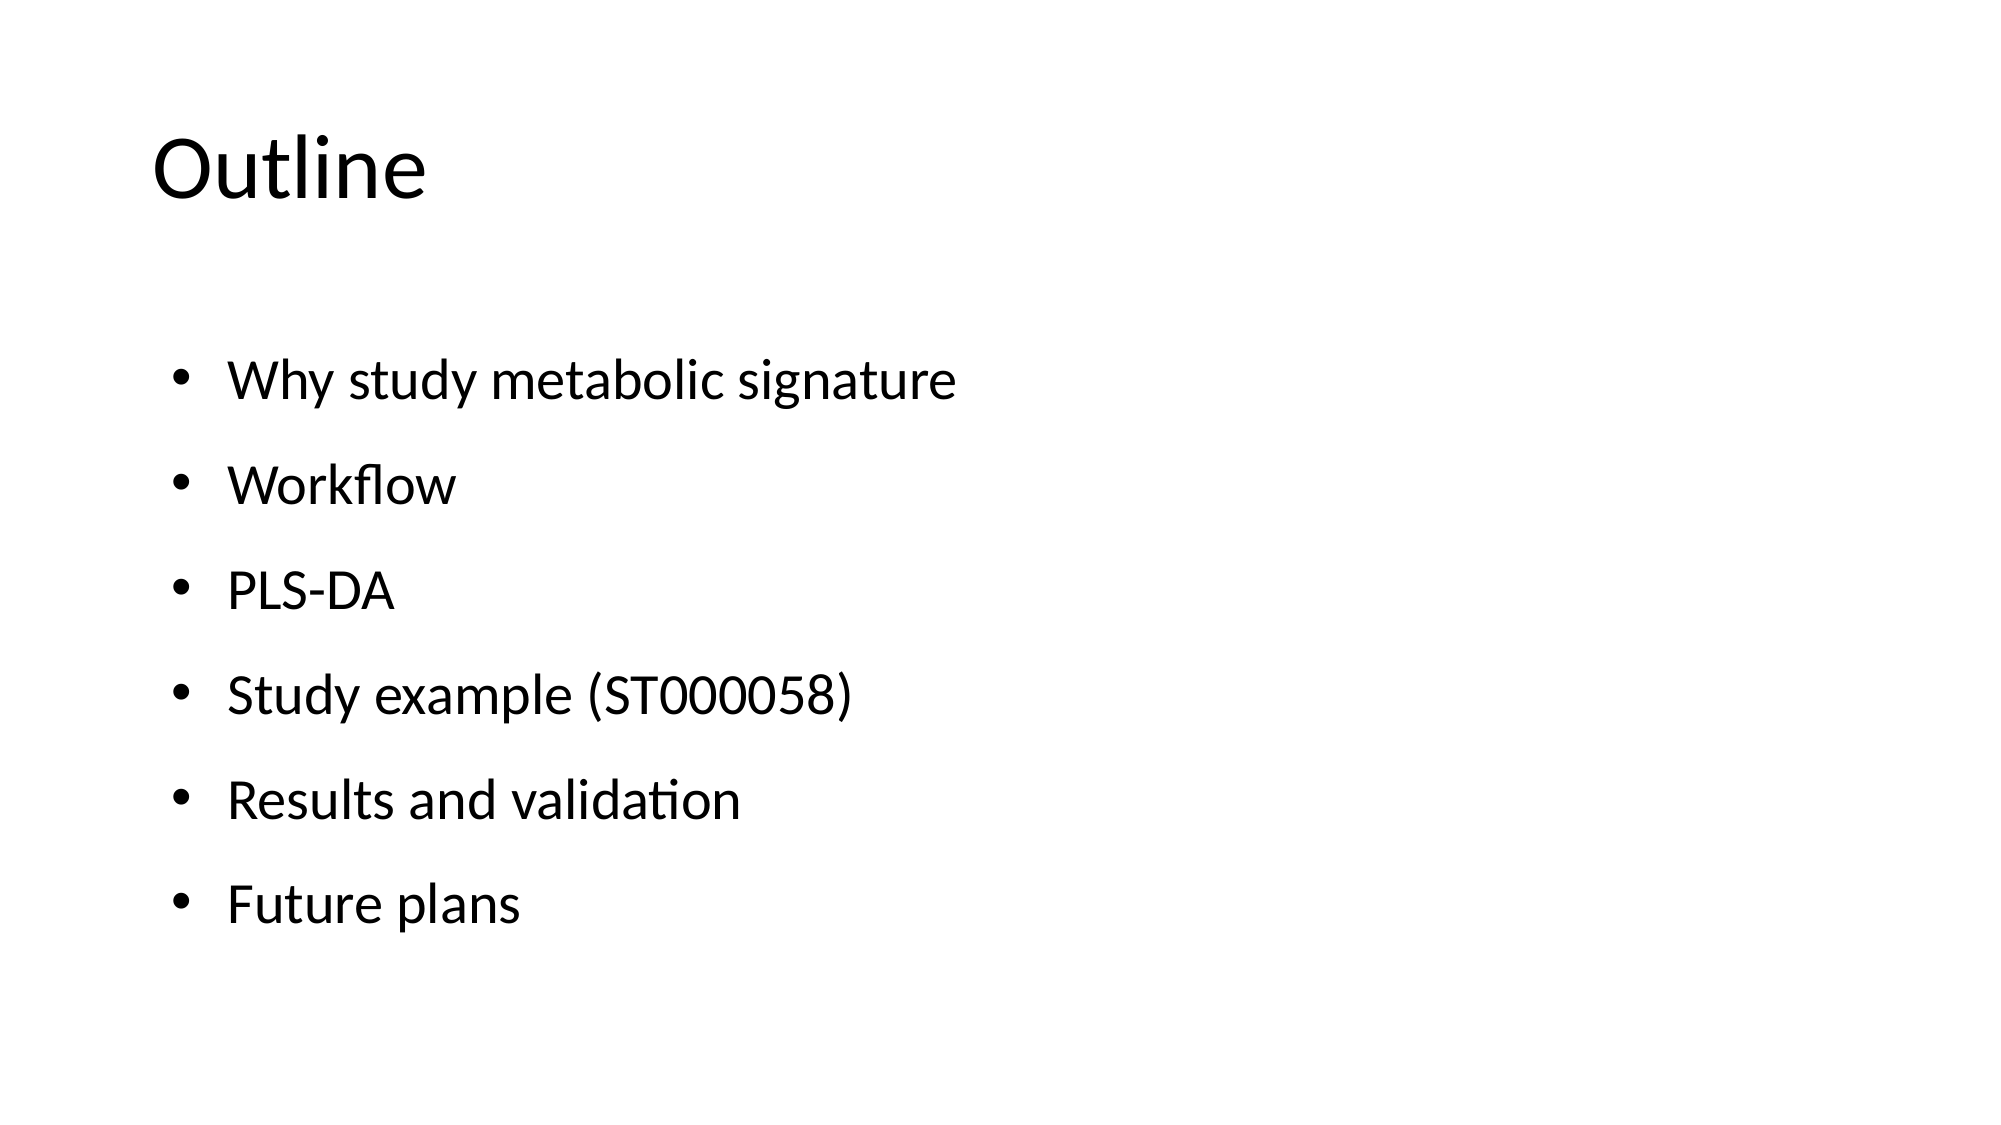

# Outline
Why study metabolic signature
Workflow
PLS-DA
Study example (ST000058)
Results and validation
Future plans